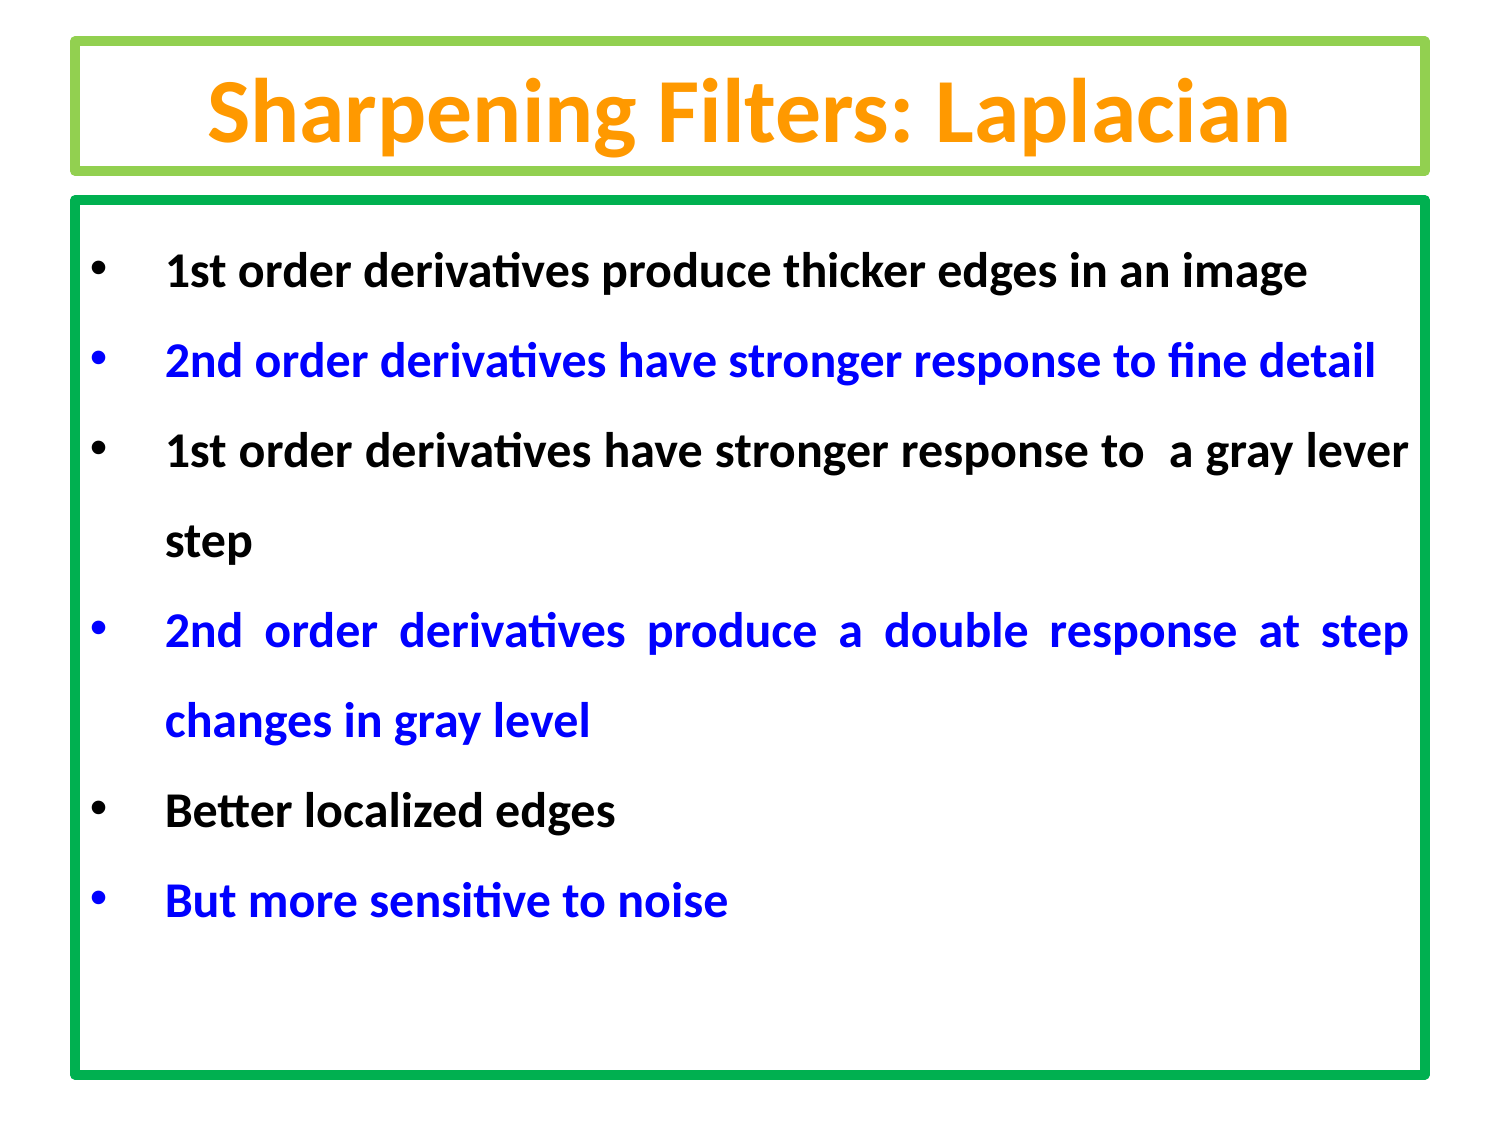

Sharpening Filters: Laplacian
1st order derivatives produce thicker edges in an image
2nd order derivatives have stronger response to fine detail
1st order derivatives have stronger response to  a gray lever step
2nd order derivatives produce a double response at step changes in gray level
Better localized edges
But more sensitive to noise